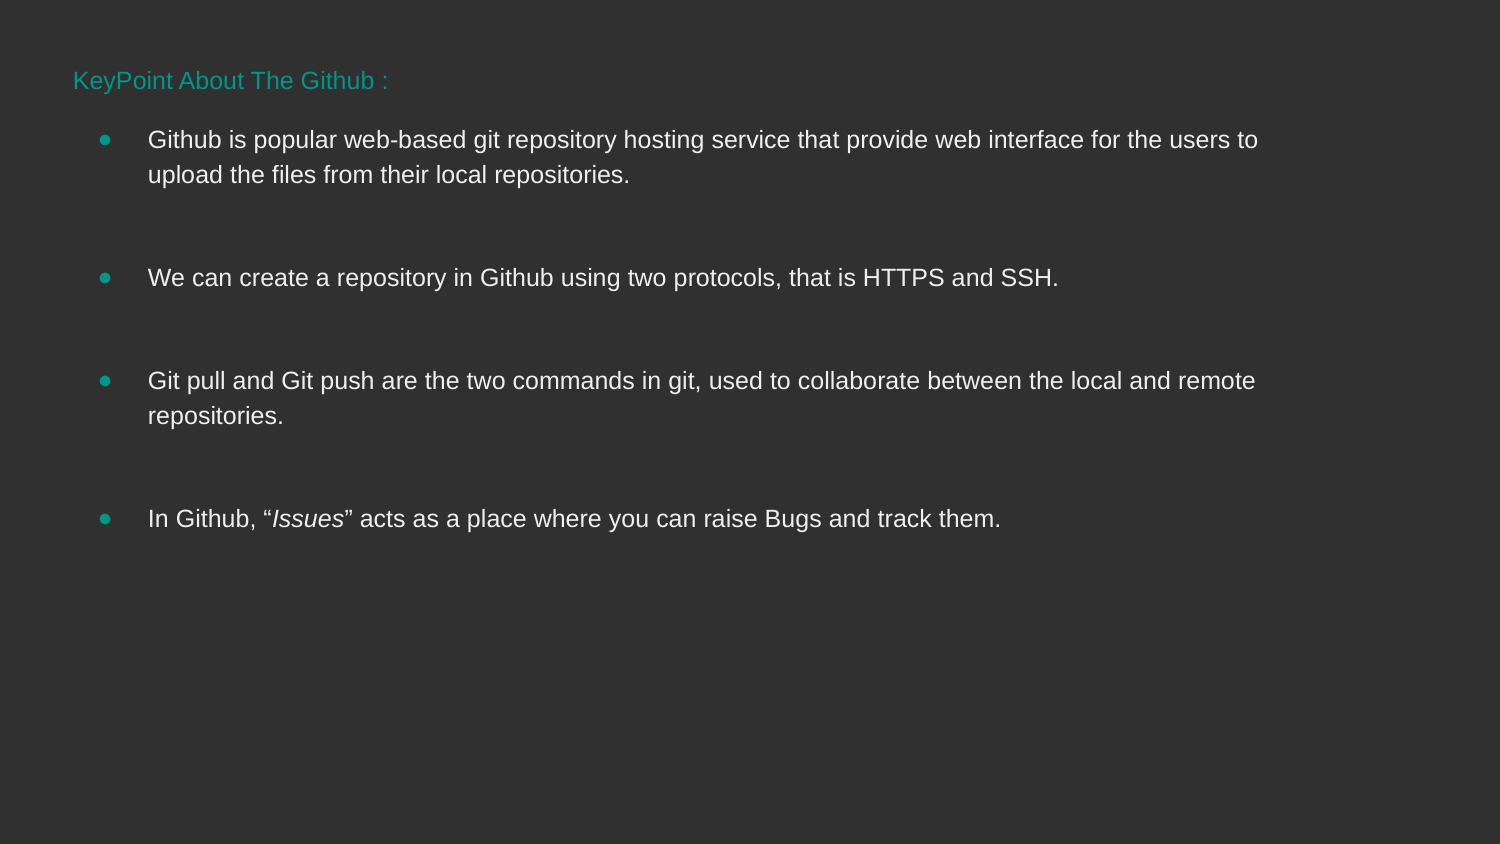

KeyPoint About The Github :
Github is popular web-based git repository hosting service that provide web interface for the users to
upload the files from their local repositories.
We can create a repository in Github using two protocols, that is HTTPS and SSH.
Git pull and Git push are the two commands in git, used to collaborate between the local and remote
repositories.
In Github, “Issues” acts as a place where you can raise Bugs and track them.